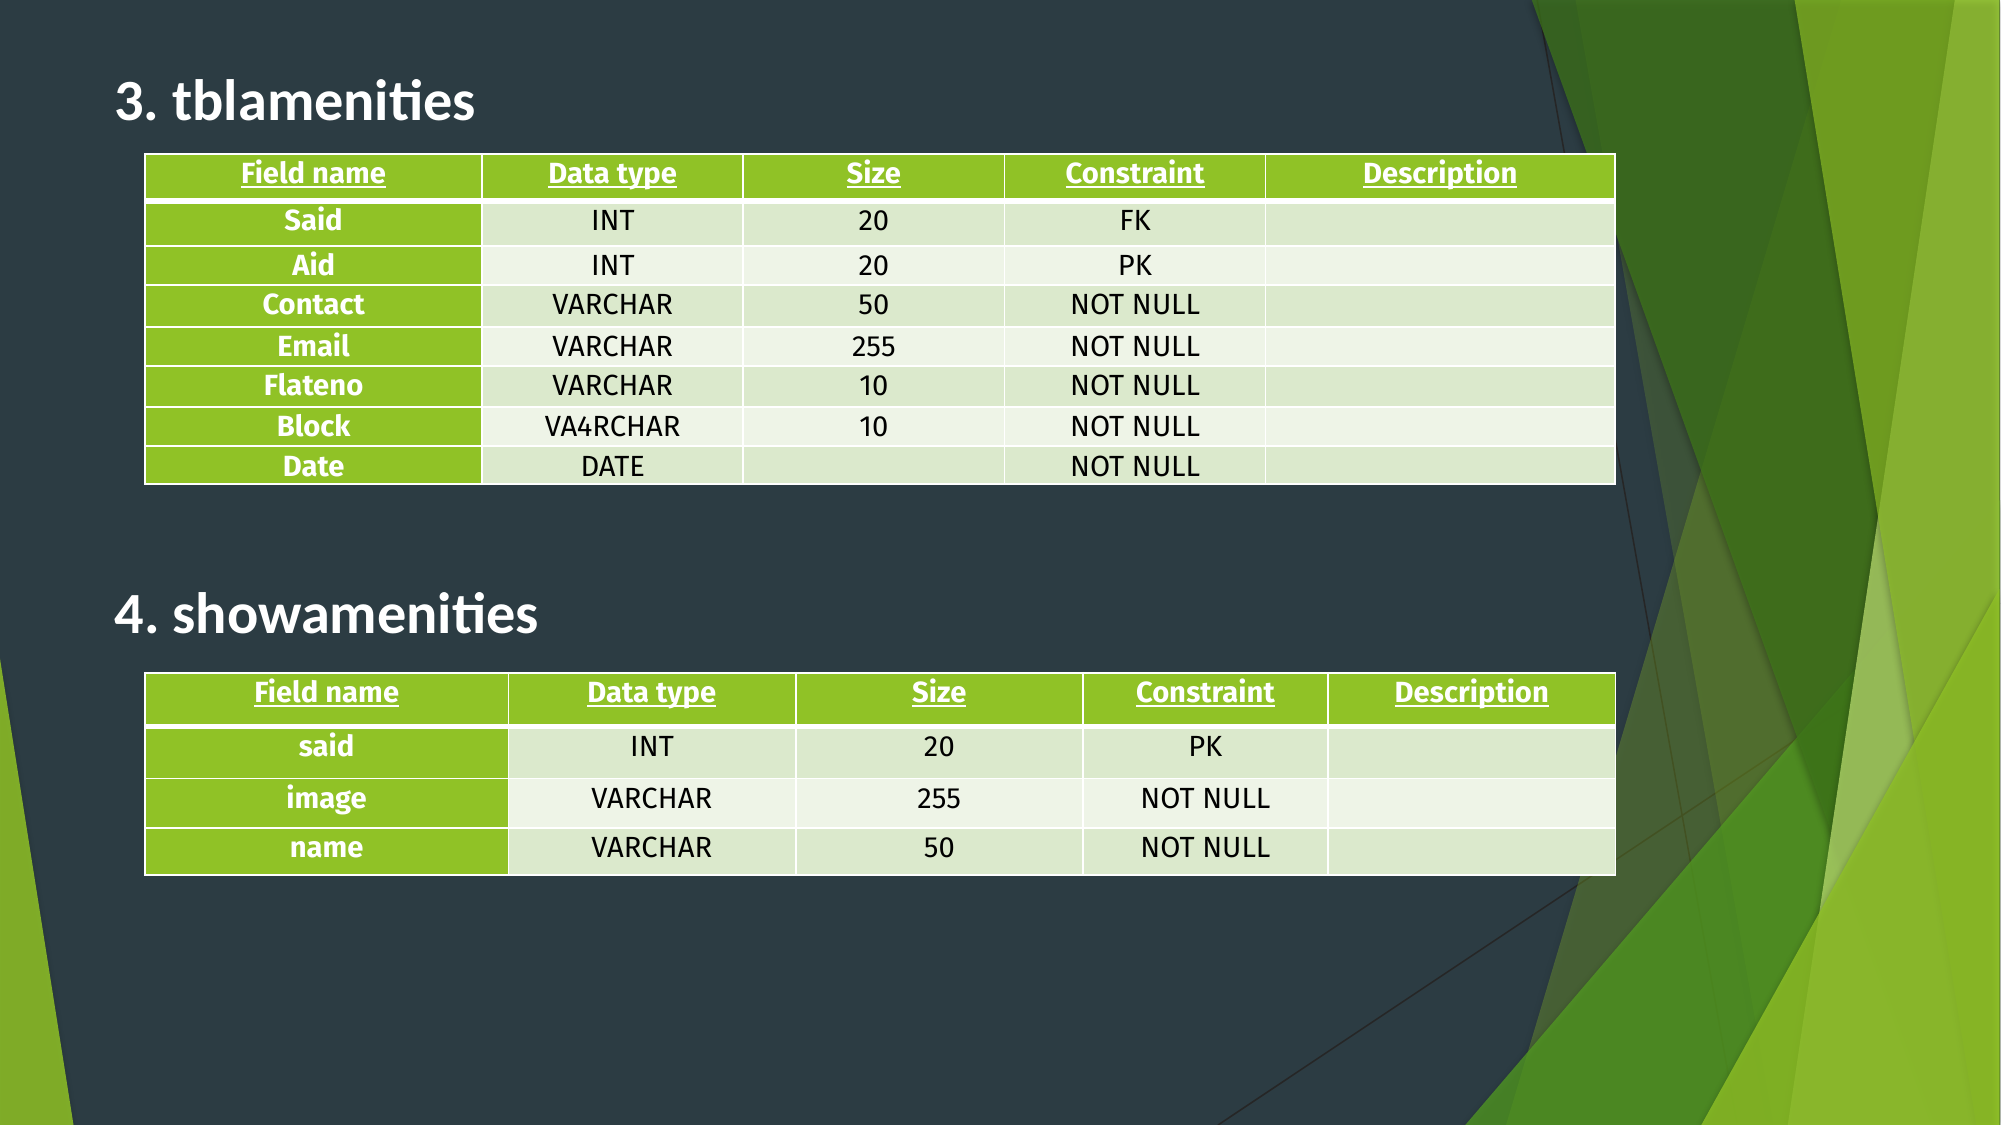

3. tblamenities
| Field name | Data type | Size | Constraint | Description |
| --- | --- | --- | --- | --- |
| Said | INT | 20 | FK |  |
| Aid | INT | 20 | PK |  |
| Contact | VARCHAR | 50 | NOT NULL |  |
| Email | VARCHAR | 255 | NOT NULL |  |
| Flateno | VARCHAR | 10 | NOT NULL |  |
| Block | VA4RCHAR | 10 | NOT NULL |  |
| Date | DATE |  | NOT NULL |  |

4. showamenities

| Field name | Data type | Size | Constraint | Description |
| --- | --- | --- | --- | --- |
| said | INT | 20 | PK |  |
| image | VARCHAR | 255 | NOT NULL |  |
| name | VARCHAR | 50 | NOT NULL |  |